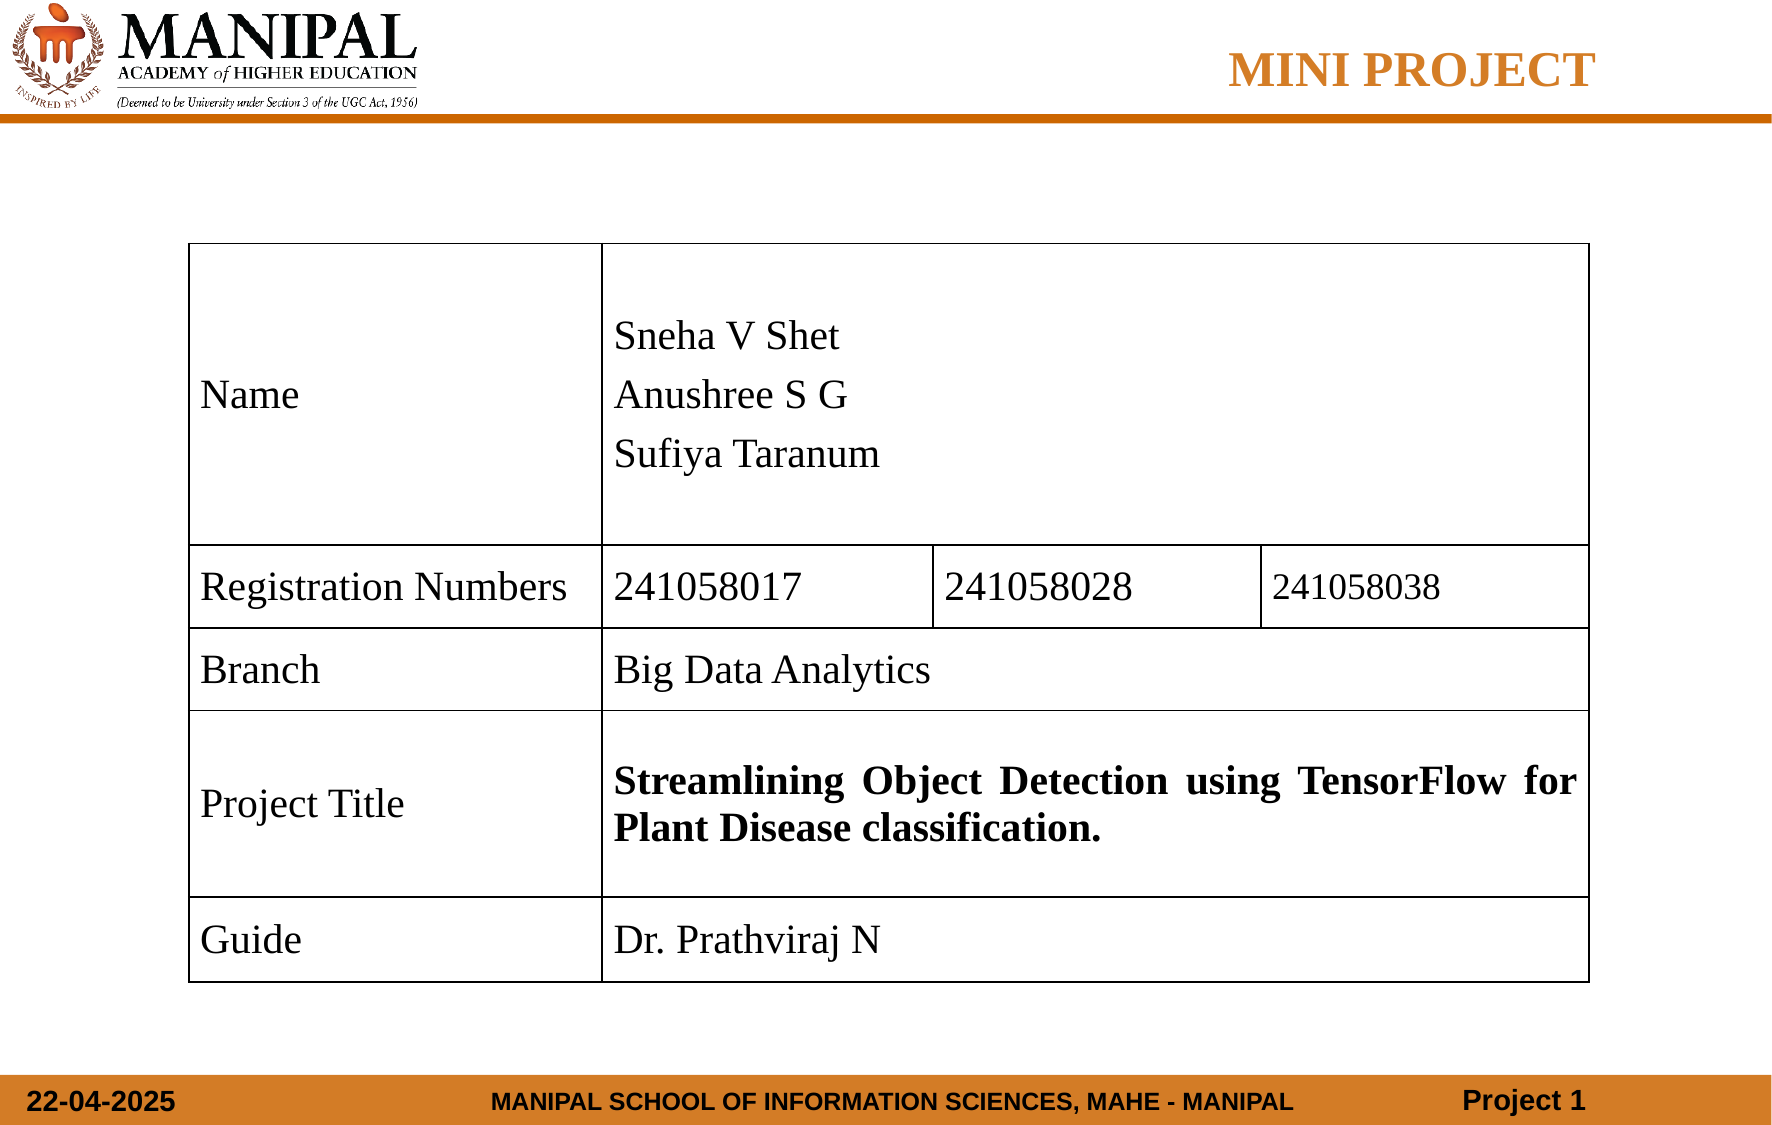

MINI PROJECT
| Name | Sneha V Shet Anushree S G Sufiya Taranum |  |  |
| --- | --- | --- | --- |
| Registration Numbers | 241058017 | 241058028 | 241058038 |
| Branch | Big Data Analytics |  |  |
| Project Title | Streamlining Object Detection using TensorFlow for Plant Disease classification. |  |  |
| Guide | Dr. Prathviraj N |  |  |